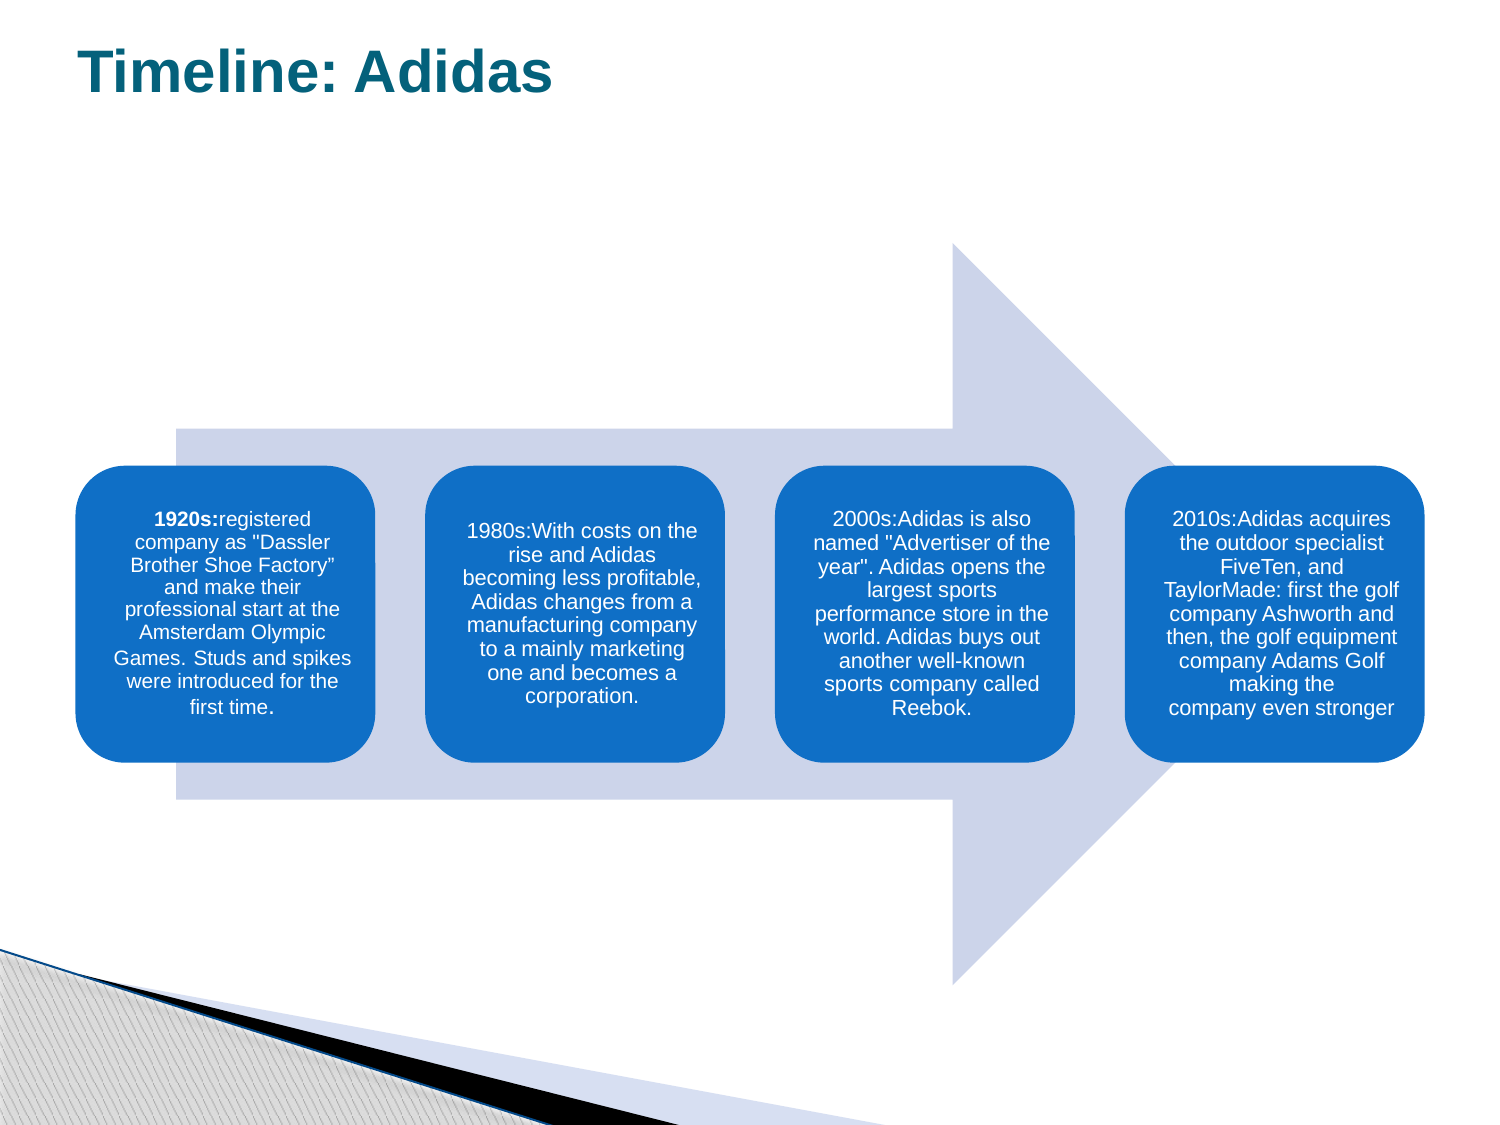

# Timeline: Adidas
1920s:registered company as "Dassler Brother Shoe Factory” and make their professional start at the Amsterdam Olympic Games. Studs and spikes were introduced for the first time.
1980s:With costs on the rise and Adidas becoming less profitable, Adidas changes from a manufacturing company to a mainly marketing one and becomes a corporation.
2000s:Adidas is also named "Advertiser of the year". Adidas opens the largest sports performance store in the world. Adidas buys out another well-known sports company called Reebok.
2010s:Adidas acquires the outdoor specialist FiveTen, and TaylorMade: first the golf company Ashworth and then, the golf equipment company Adams Golf making the company even stronger